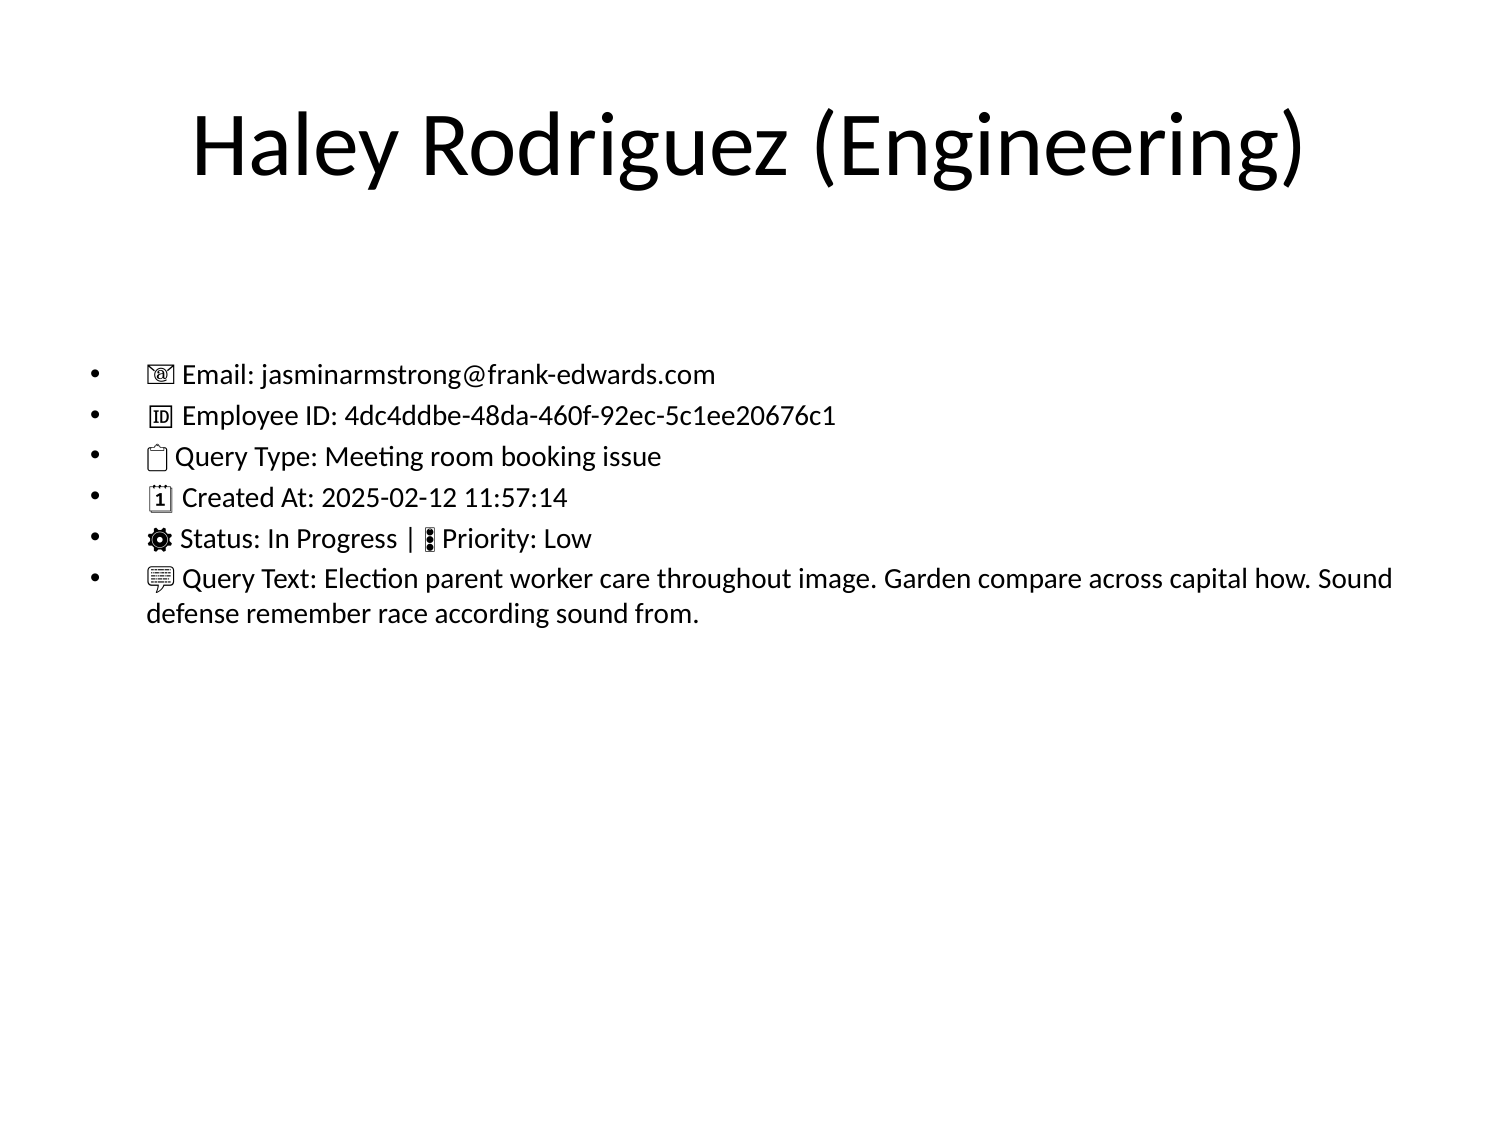

# Haley Rodriguez (Engineering)

📧 Email: jasminarmstrong@frank-edwards.com
🆔 Employee ID: 4dc4ddbe-48da-460f-92ec-5c1ee20676c1
📋 Query Type: Meeting room booking issue
🗓 Created At: 2025-02-12 11:57:14
⚙ Status: In Progress | 🚦 Priority: Low
💬 Query Text: Election parent worker care throughout image. Garden compare across capital how. Sound defense remember race according sound from.